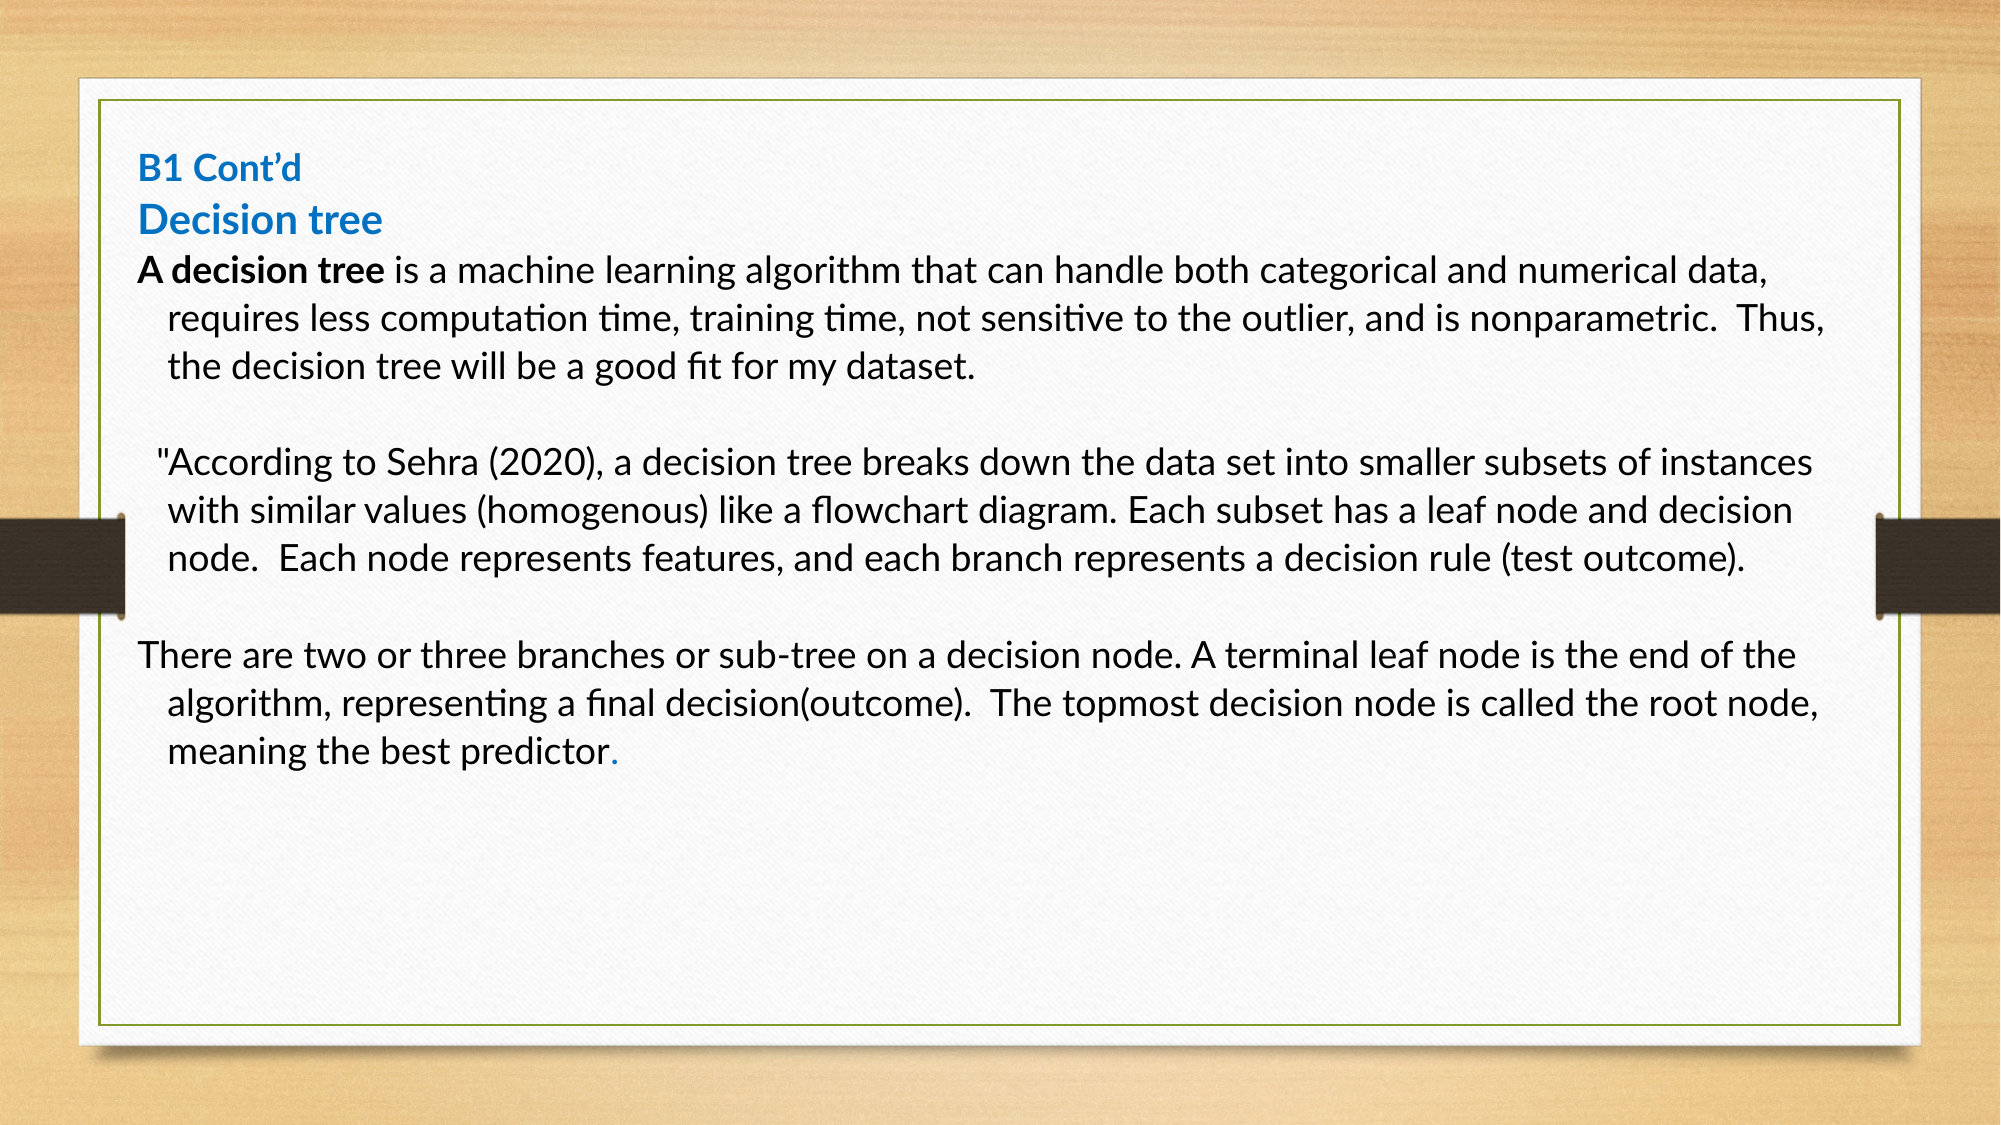

B1 Cont’d
Decision tree
A decision tree is a machine learning algorithm that can handle both categorical and numerical data, requires less computation time, training time, not sensitive to the outlier, and is nonparametric.  Thus, the decision tree will be a good fit for my dataset.

  "According to Sehra (2020), a decision tree breaks down the data set into smaller subsets of instances with similar values (homogenous) like a flowchart diagram. Each subset has a leaf node and decision node.  Each node represents features, and each branch represents a decision rule (test outcome).

There are two or three branches or sub-tree on a decision node. A terminal leaf node is the end of the algorithm, representing a final decision(outcome).  The topmost decision node is called the root node, meaning the best predictor.